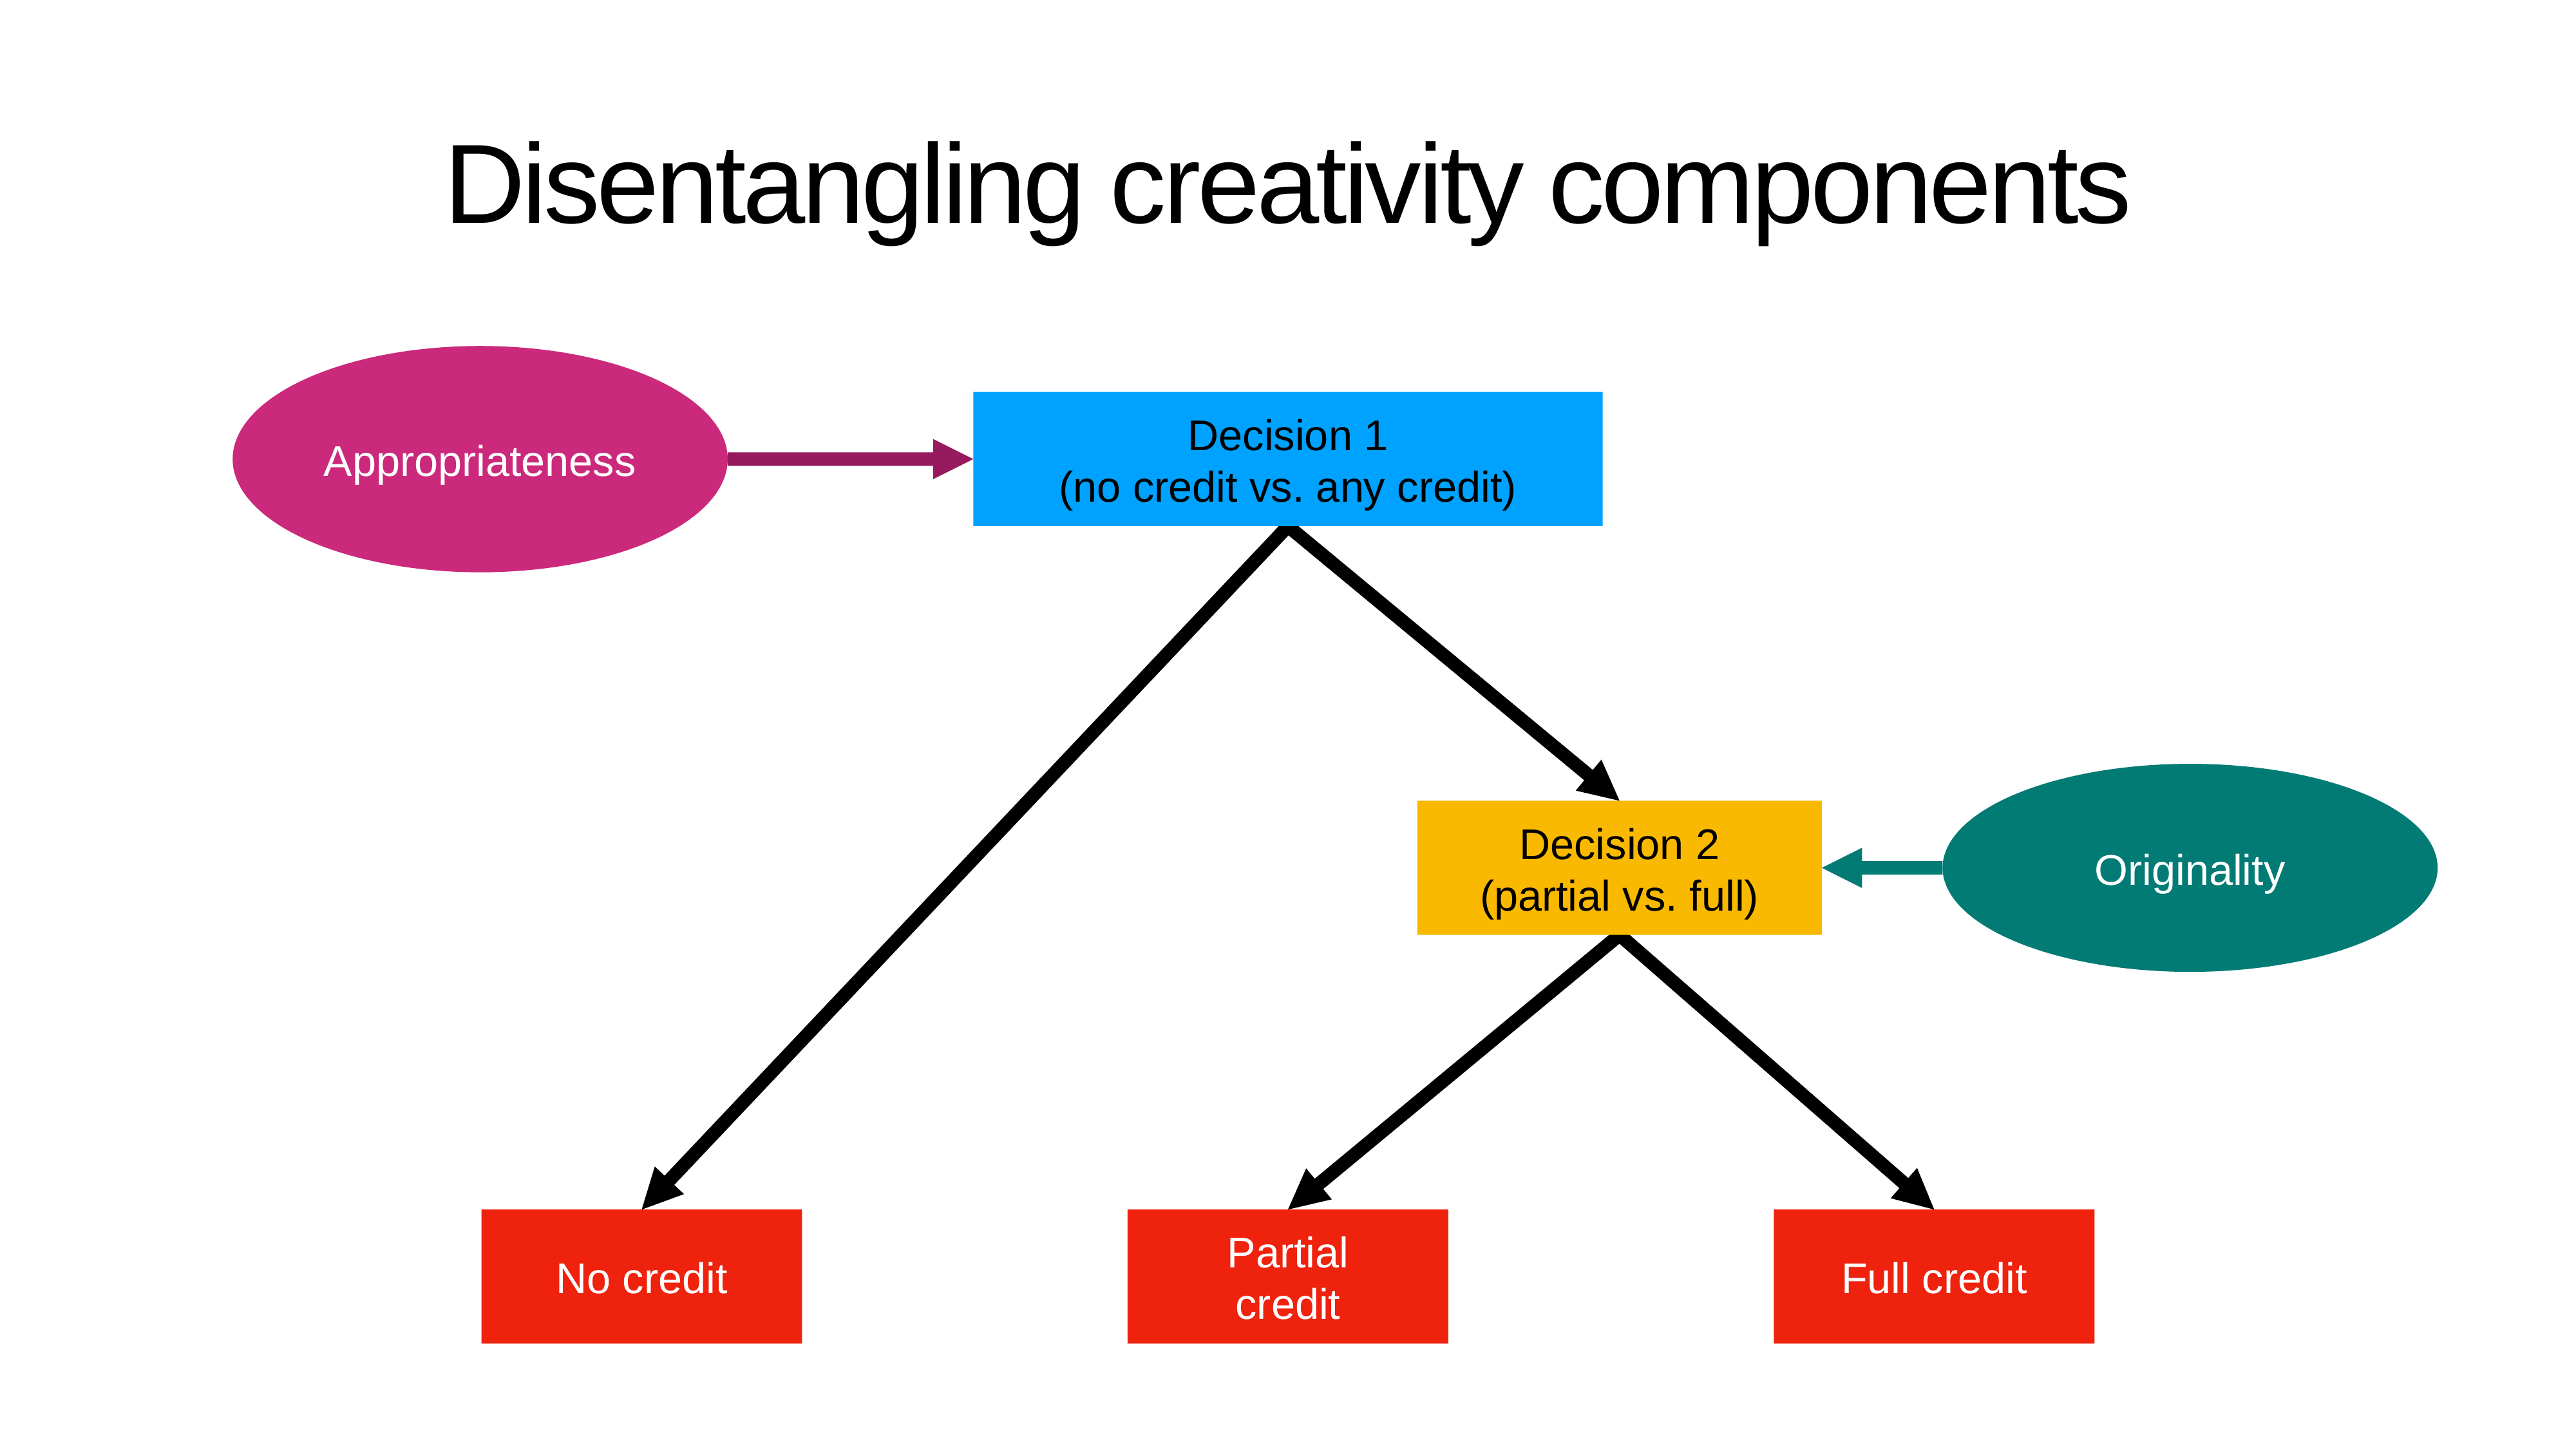

# Disentangling creativity components
Appropriateness
Decision 1
(no credit vs. any credit)
Originality
Decision 2
(partial vs. full)
No credit
Partial
credit
Full credit